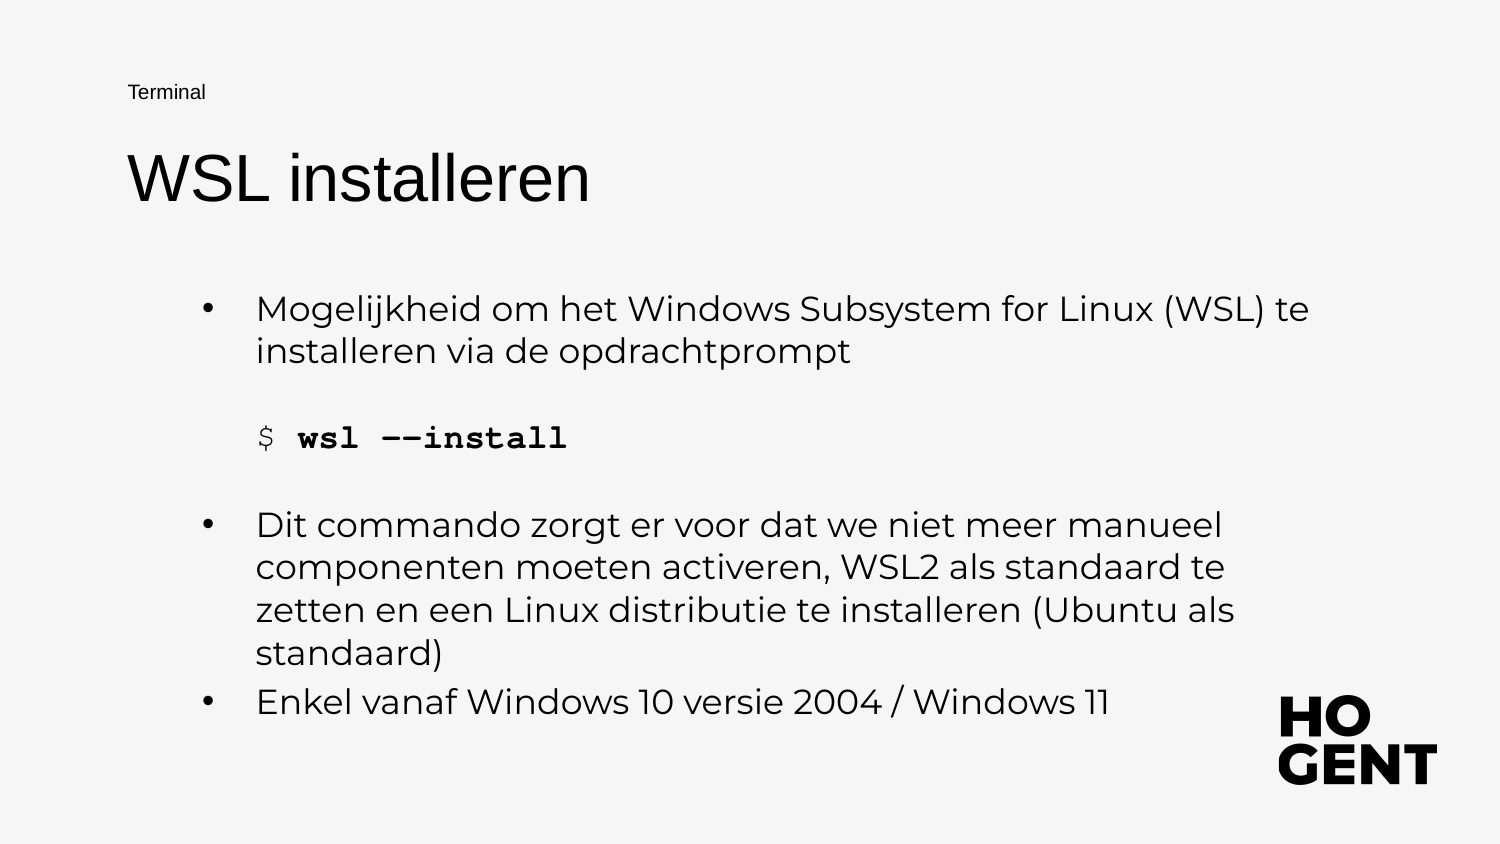

Terminal
# WSL installeren
Mogelijkheid om het Windows Subsystem for Linux (WSL) te installeren via de opdrachtprompt
$ wsl --install
Dit commando zorgt er voor dat we niet meer manueel componenten moeten activeren, WSL2 als standaard te zetten en een Linux distributie te installeren (Ubuntu als standaard)
Enkel vanaf Windows 10 versie 2004 / Windows 11